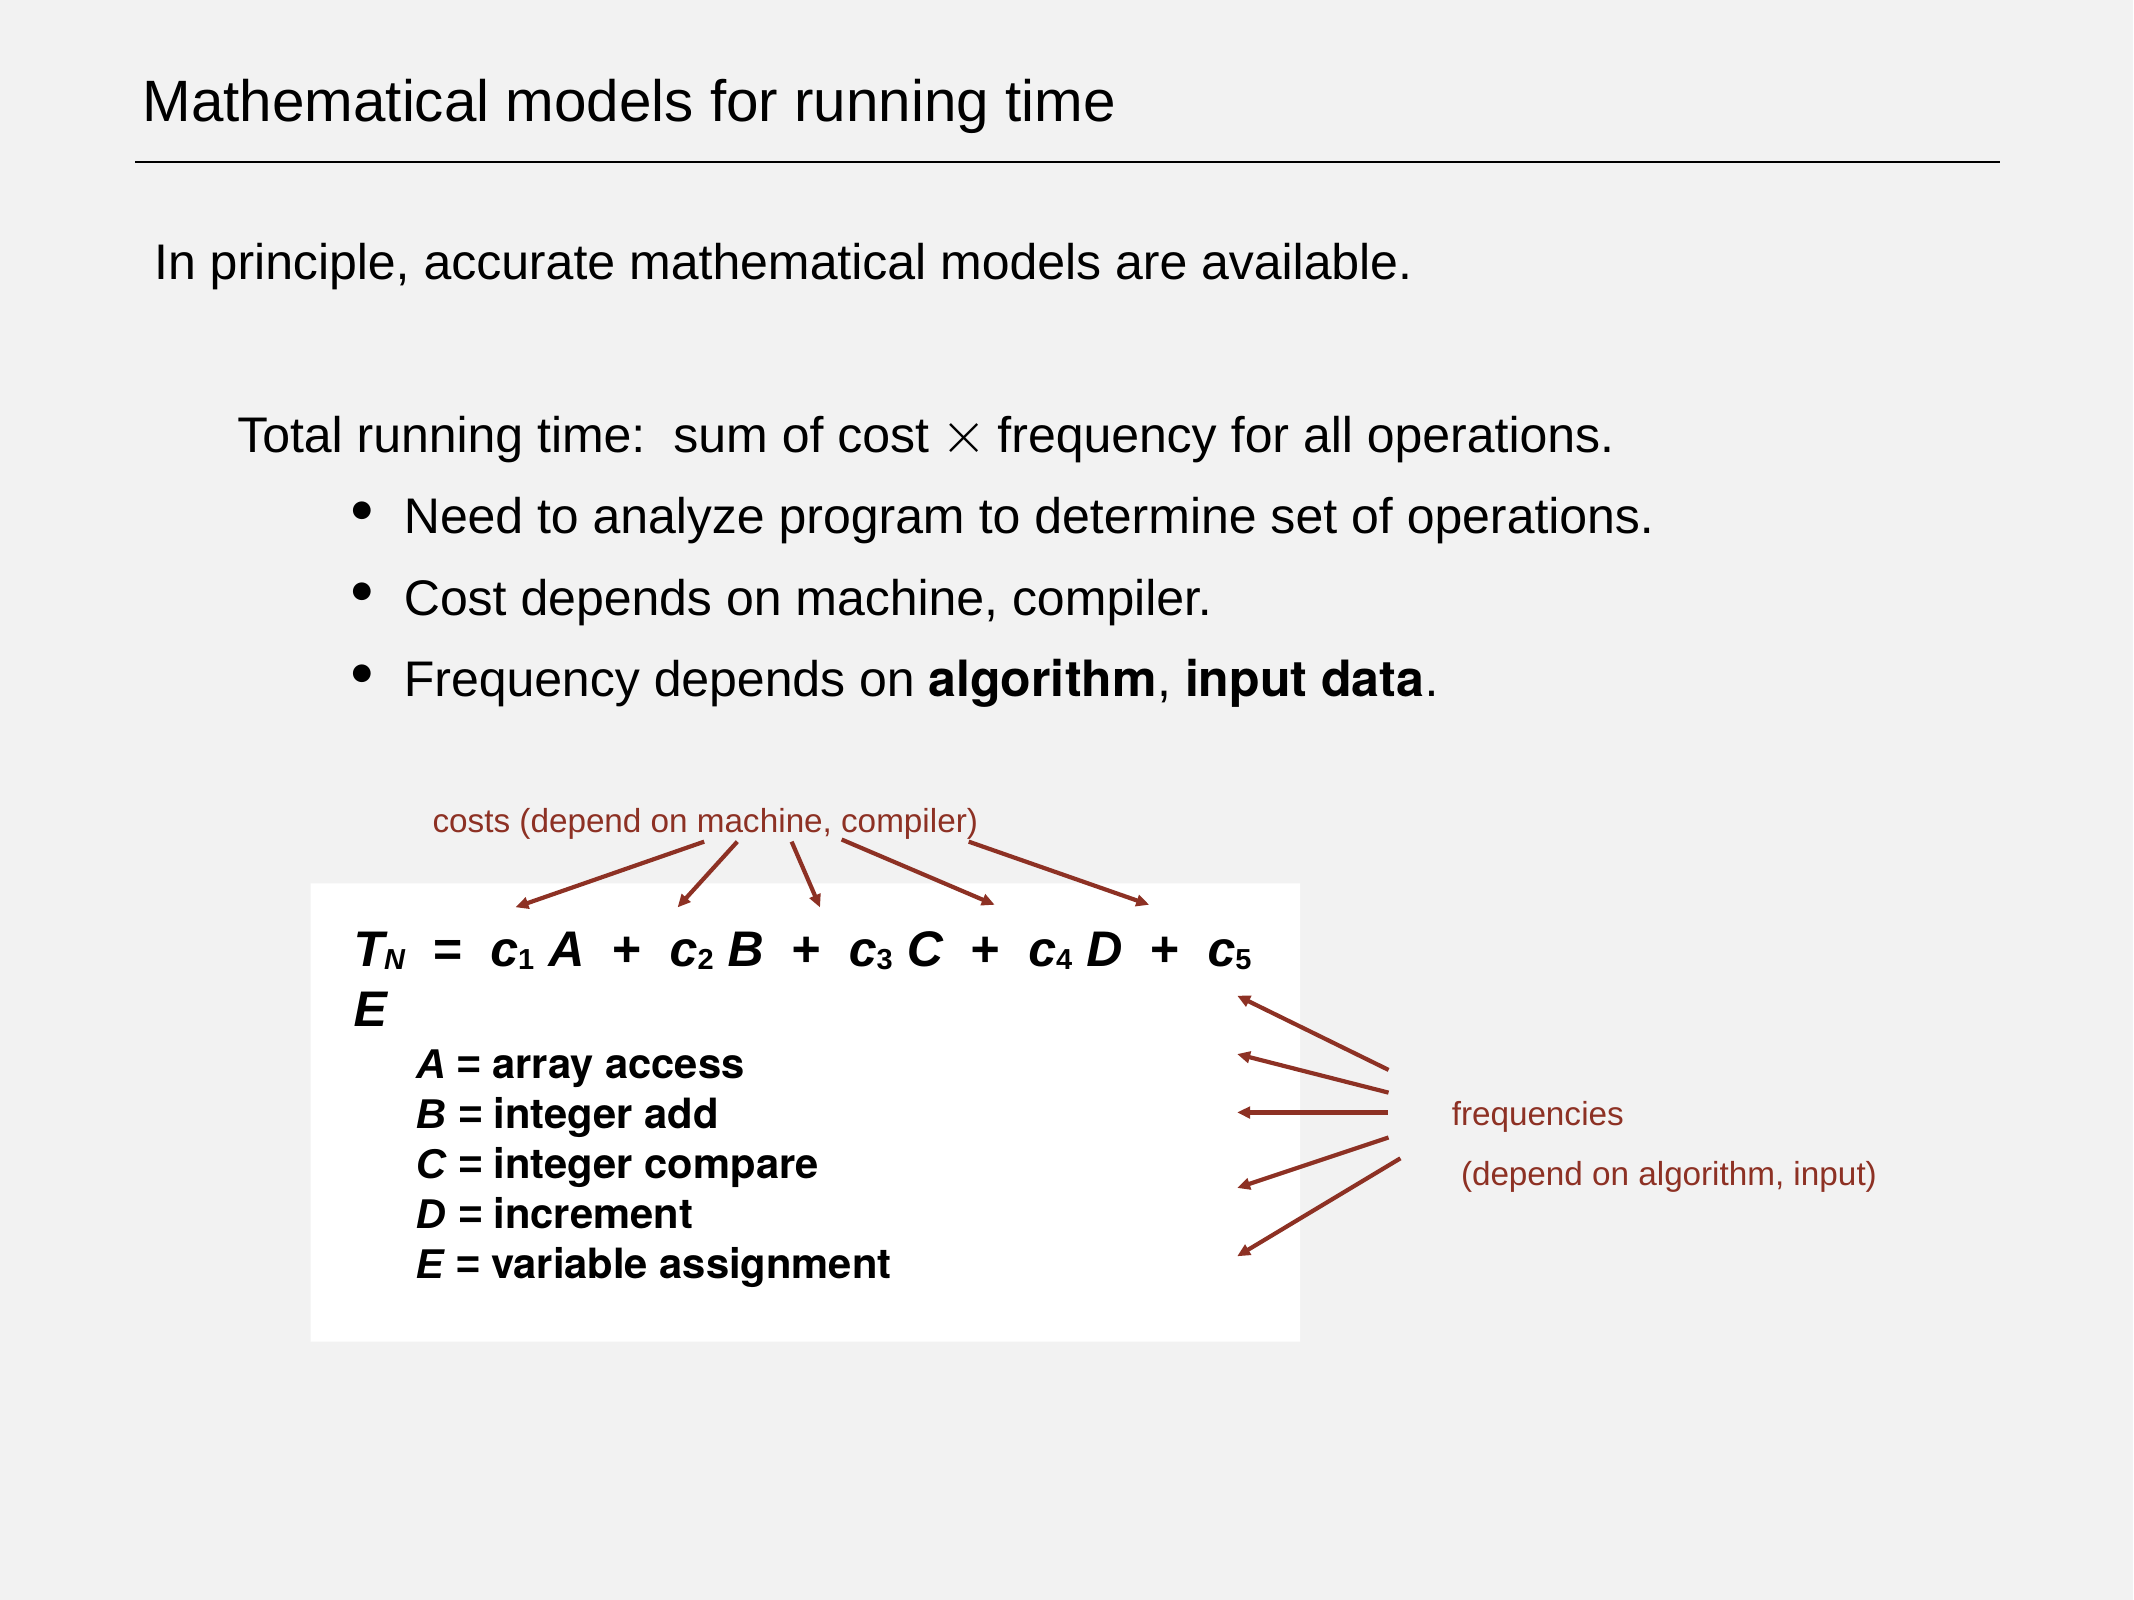

# Mathematical models for running time
In principle, accurate mathematical models are available.

Total running time:  sum of cost × frequency for all operations.
Need to analyze program to determine set of operations.
Cost depends on machine, compiler.
Frequency depends on algorithm, input data.
costs (depend on machine, compiler)

TN  =  c1 A  +  c2 B  +  c3 C  +  c4 D  +  c5 E
A = array access
B = integer add
C = integer compare
D = increment
E = variable assignment

frequencies
 (depend on algorithm, input)

62